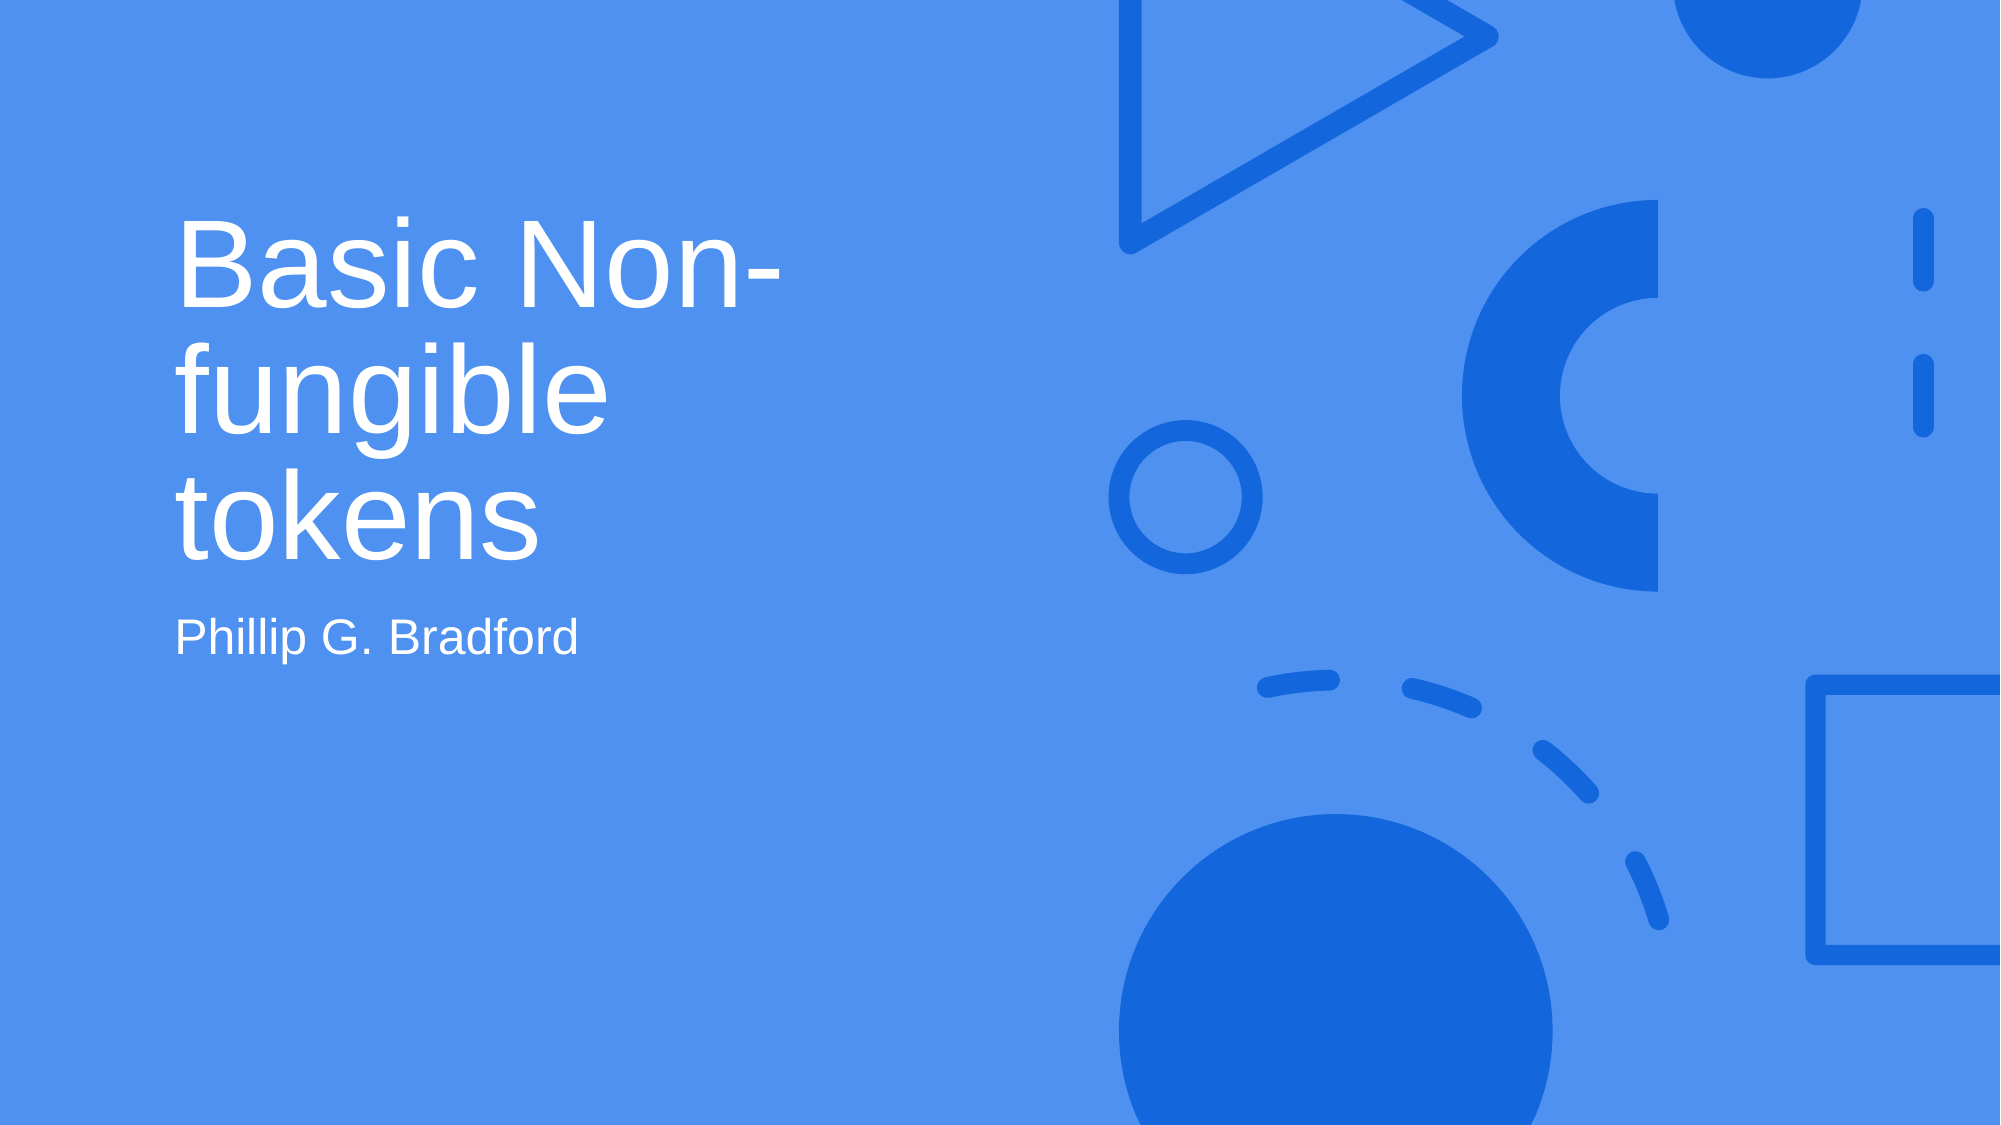

# Basic Non-fungible tokens

Phillip G. Bradford